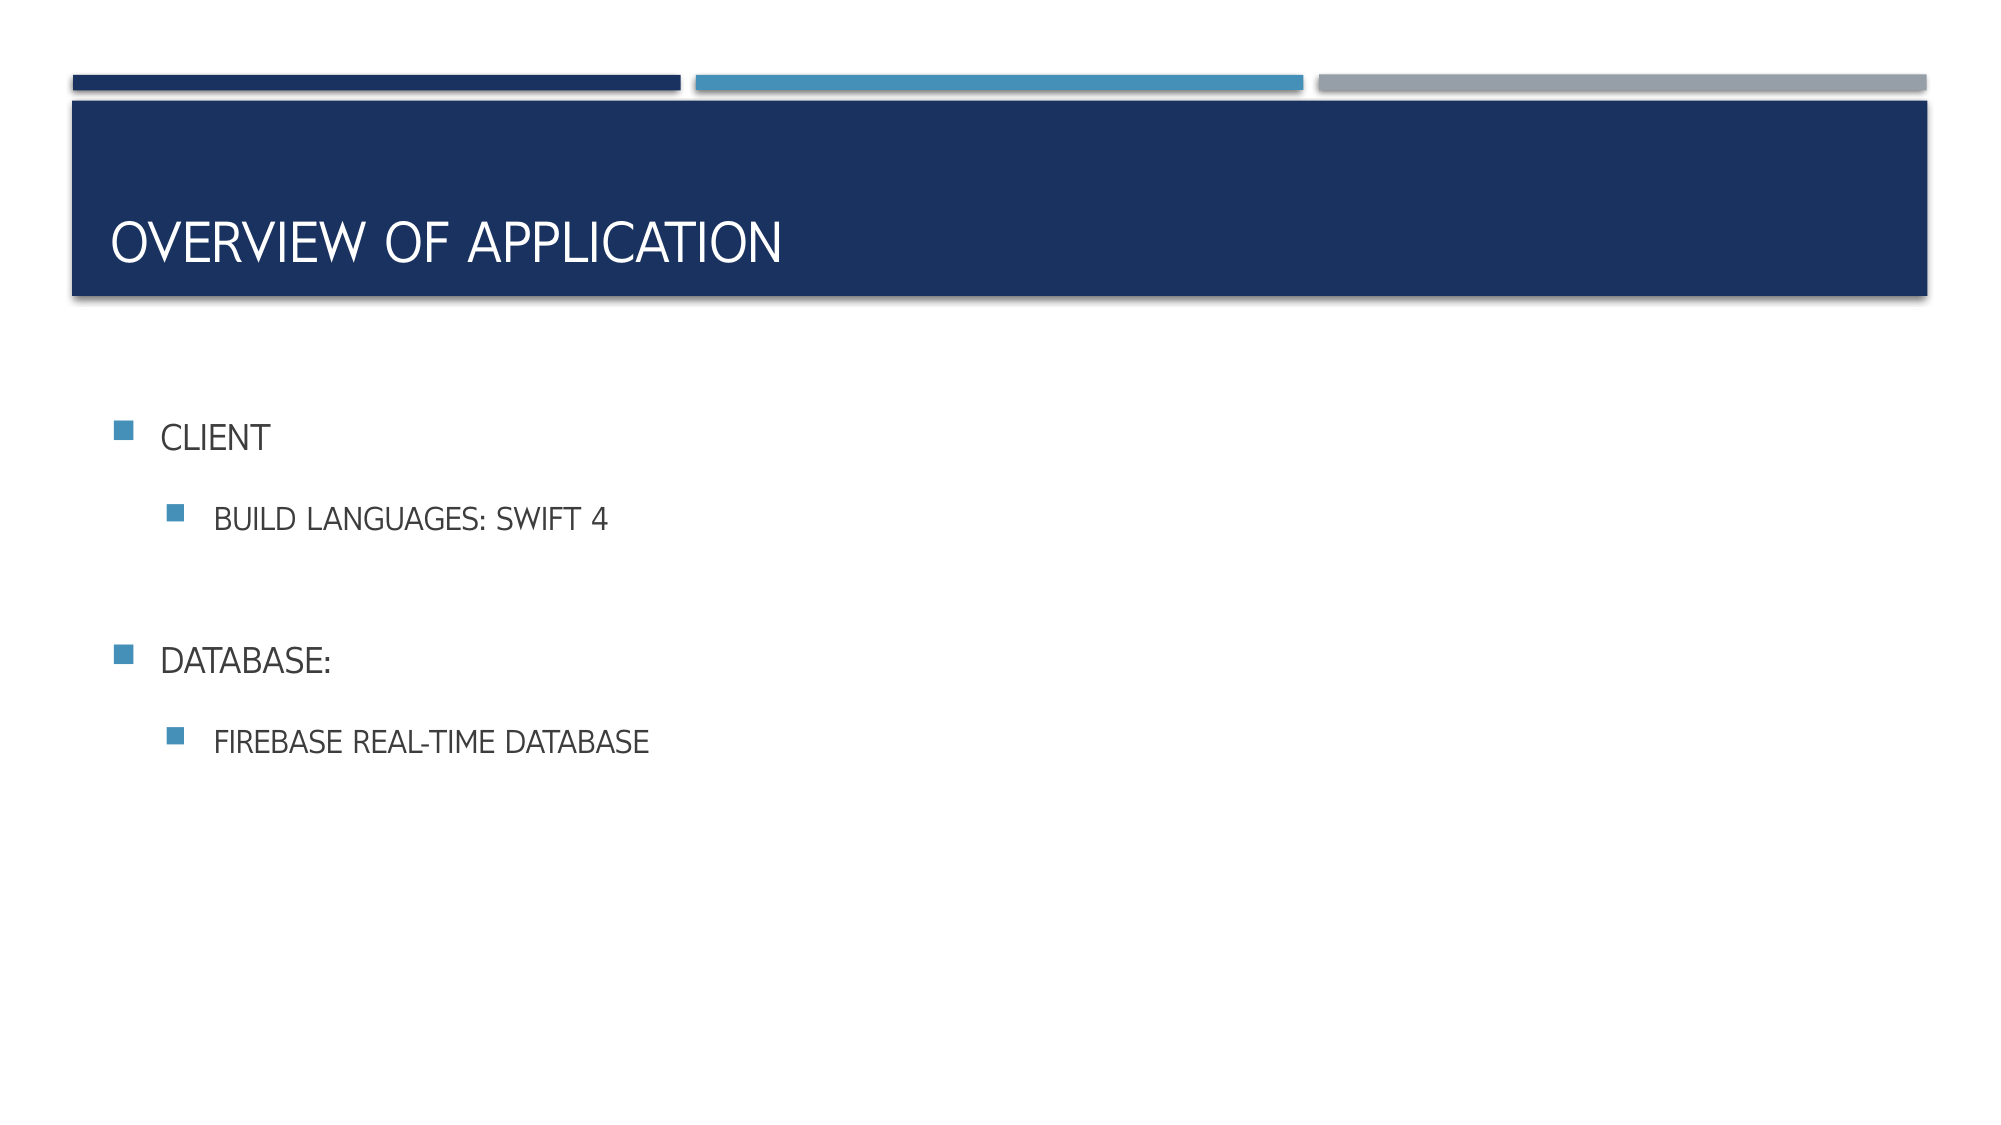

# OVERVIEW OF APPLICATION
CLIENT
BUILD LANGUAGES: SWIFT 4

DATABASE:
FIREBASE REAL-TIME DATABASE